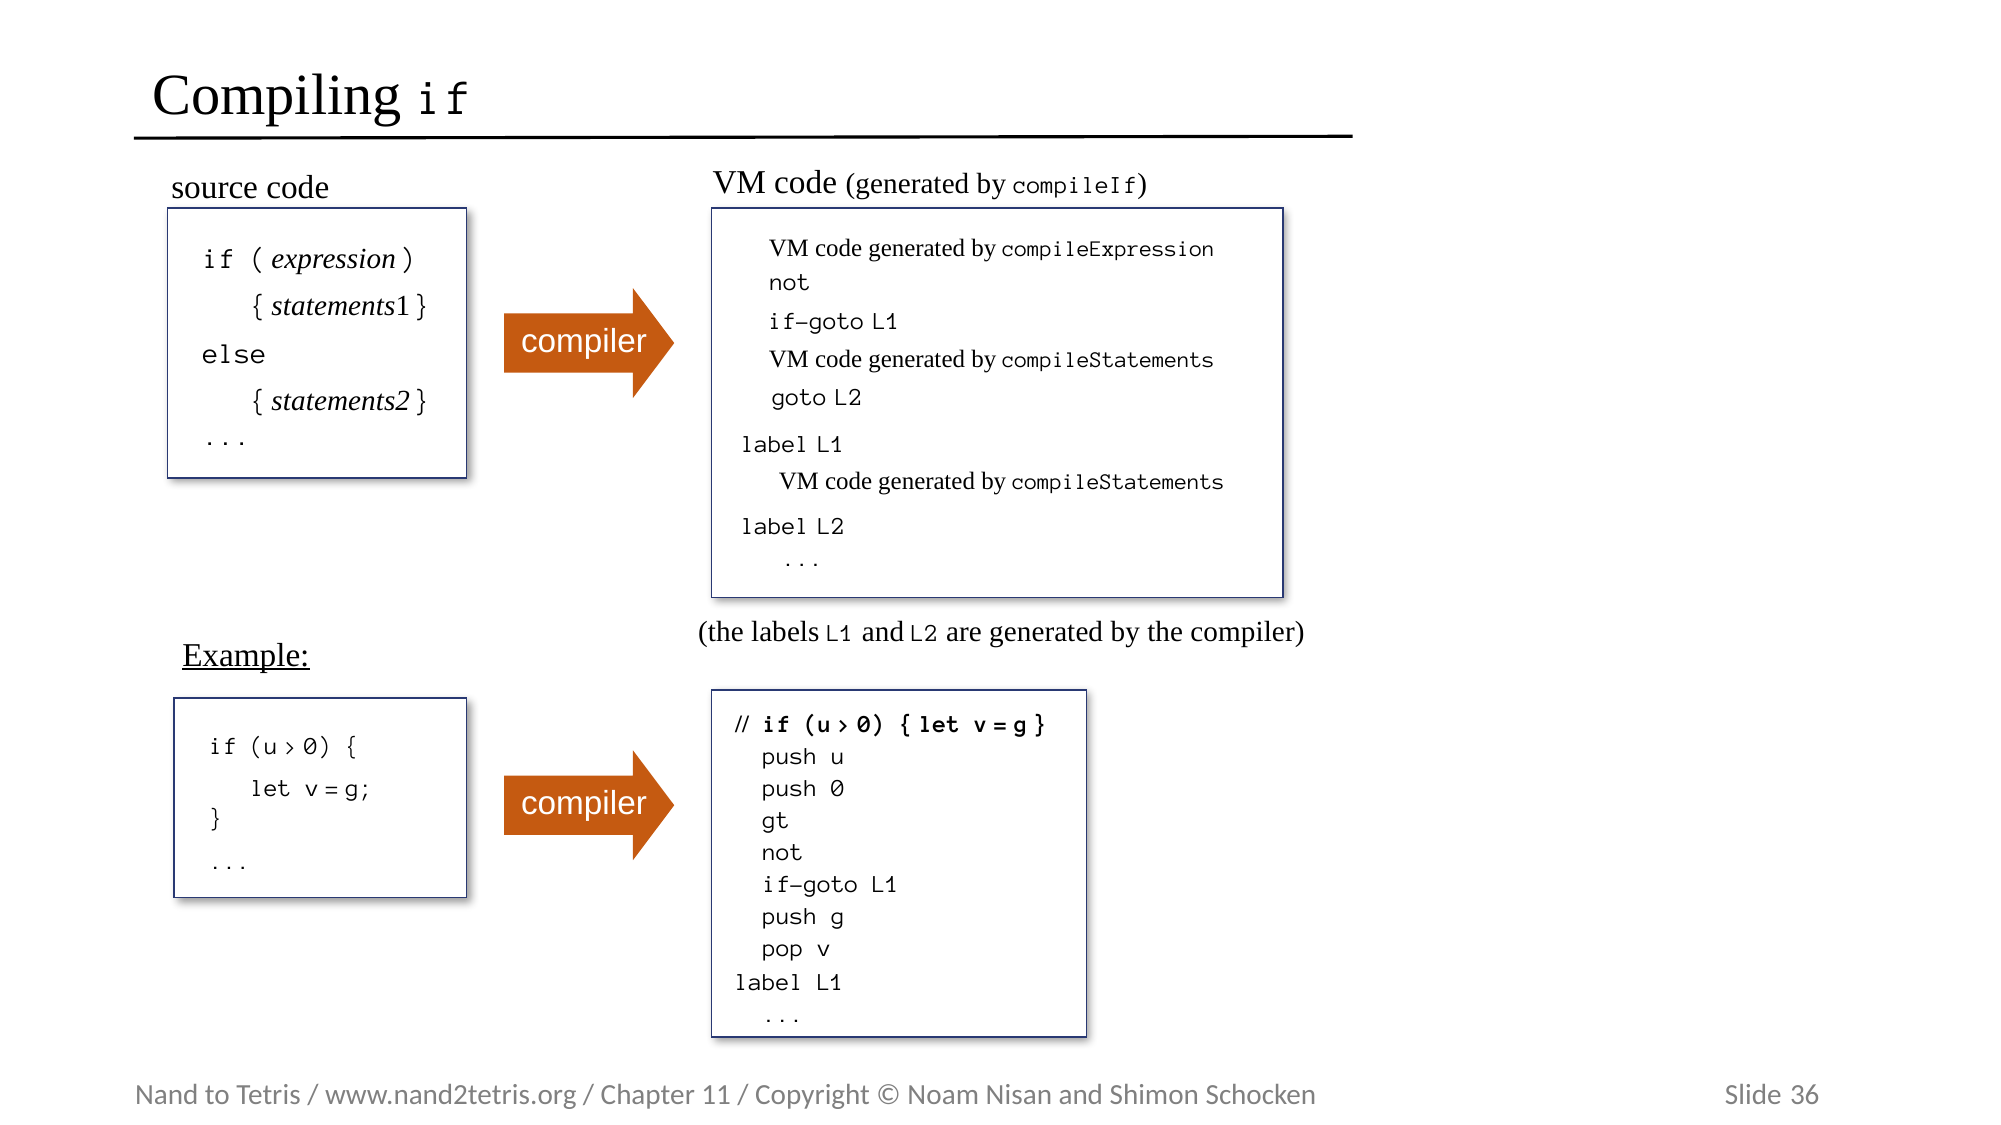

# Compiling if

VM code (generated by compileIf)
(the labels L1 and L2 are generated by the compiler)
source code
if ( expression )
   { statements1 }
else
   { statements2 }
...
  VM code generated by compileExpression
    not
  if-goto L1
  VM code generated by compileStatements
     goto L2
label L1
      VM code generated by compileStatements
label L2
   ...
compiler
Example:
if (u > 0) {
   let v = g;
}
...
// if (u > 0) { let v = g }
  push u
  push 0
  gt
  not
  if-goto L1
  push g
  pop v
label L1
  ...

compiler